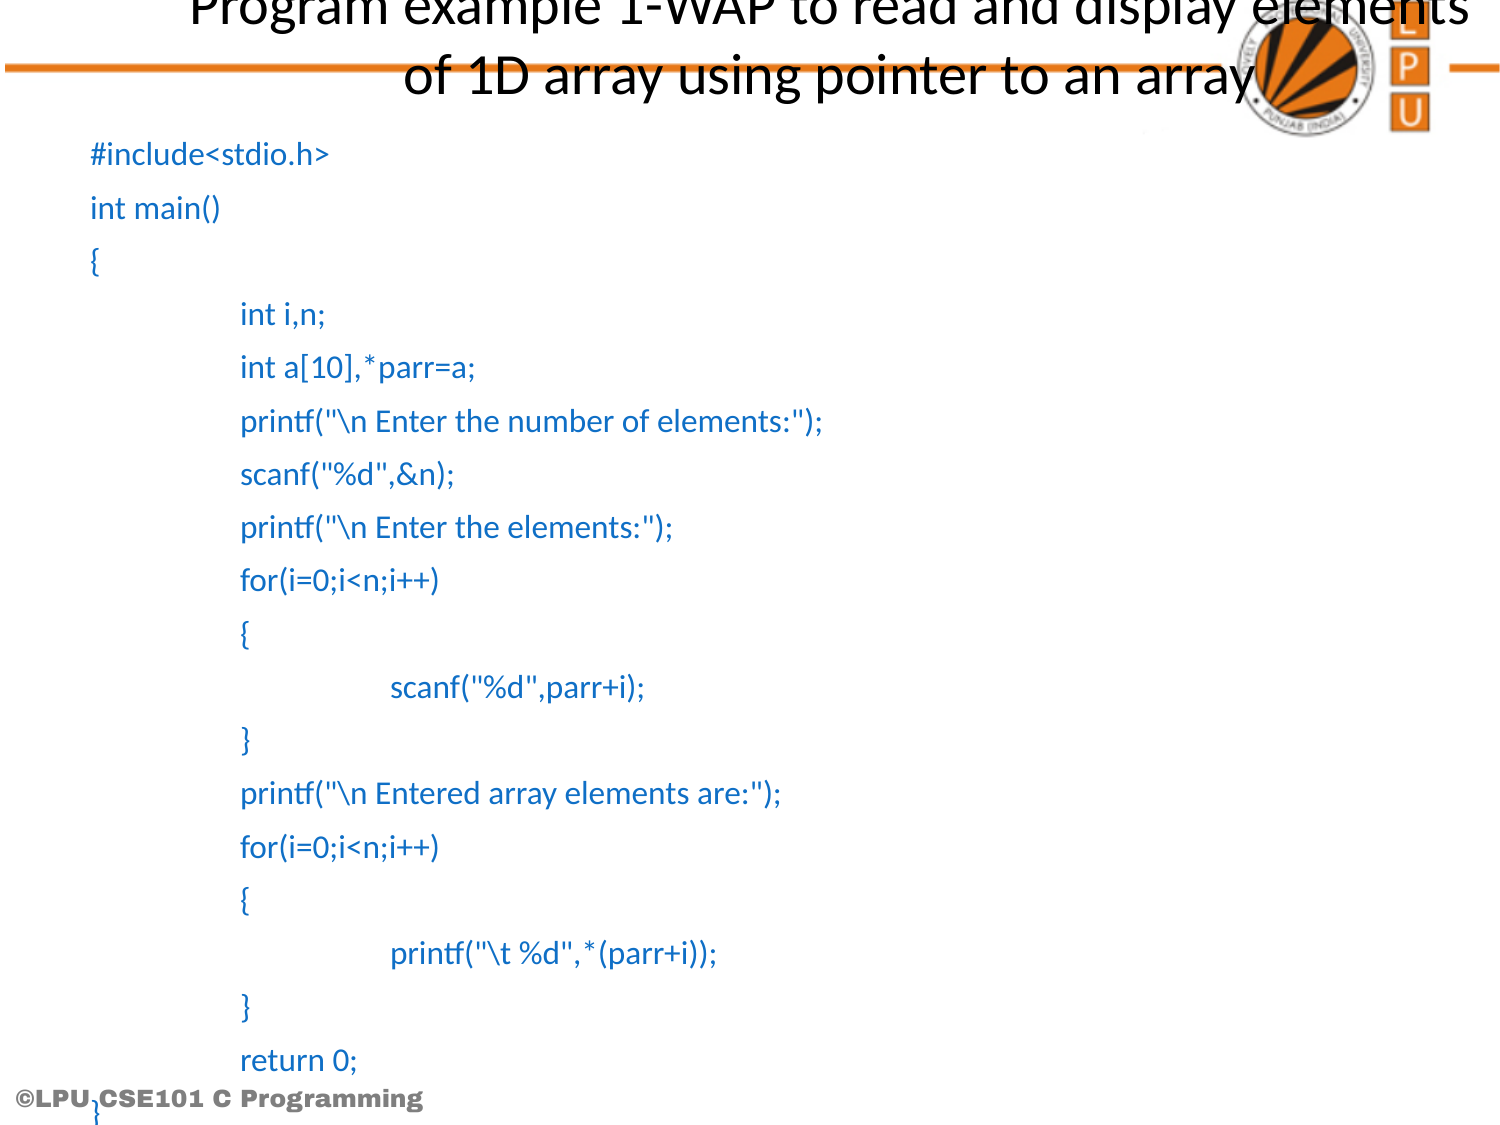

# Program example 1-WAP to read and display elements of 1D array using pointer to an array
#include<stdio.h>
int main()
{
	int i,n;
	int a[10],*parr=a;
	printf("\n Enter the number of elements:");
	scanf("%d",&n);
	printf("\n Enter the elements:");
	for(i=0;i<n;i++)
	{
		scanf("%d",parr+i);
	}
	printf("\n Entered array elements are:");
	for(i=0;i<n;i++)
	{
		printf("\t %d",*(parr+i));
	}
	return 0;
}